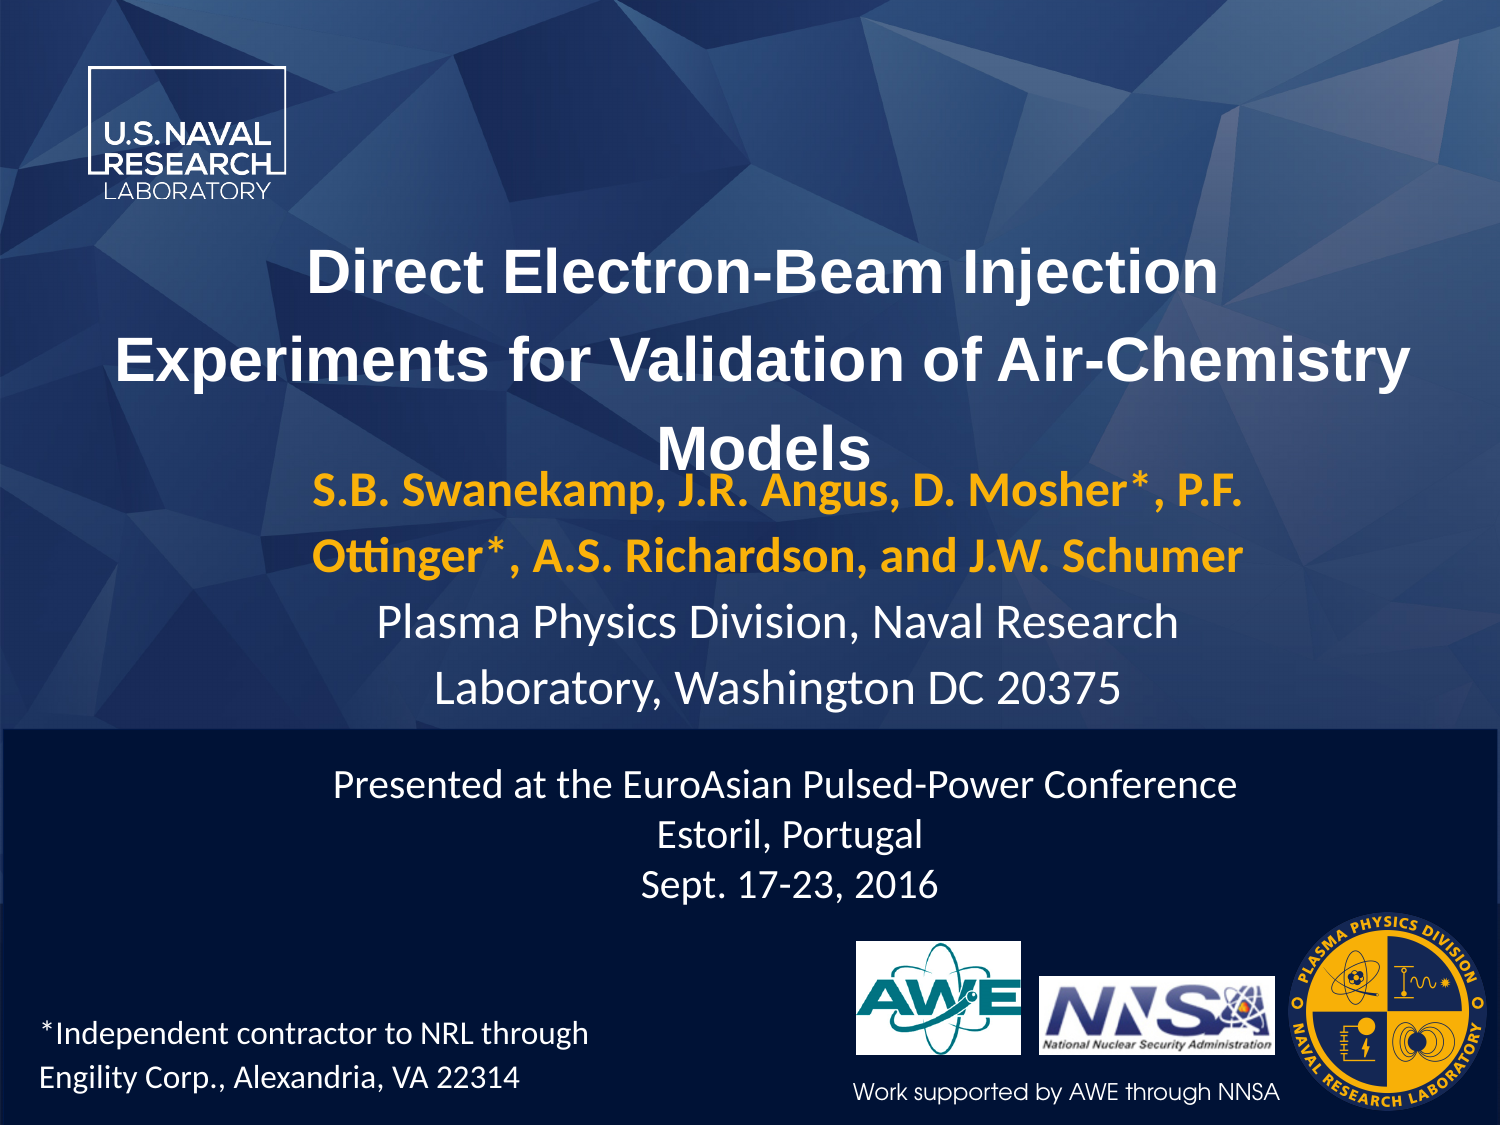

# Direct Electron-Beam Injection Experiments for Validation of Air-Chemistry Models
S.B. Swanekamp, J.R. Angus, D. Mosher*, P.F. Ottinger*, A.S. Richardson, and J.W. Schumer
Plasma Physics Division, Naval Research Laboratory, Washington DC 20375

Presented at the EuroAsian Pulsed-Power Conference
Estoril, Portugal
Sept. 17-23, 2016
*Independent contractor to NRL through Engility Corp., Alexandria, VA 22314